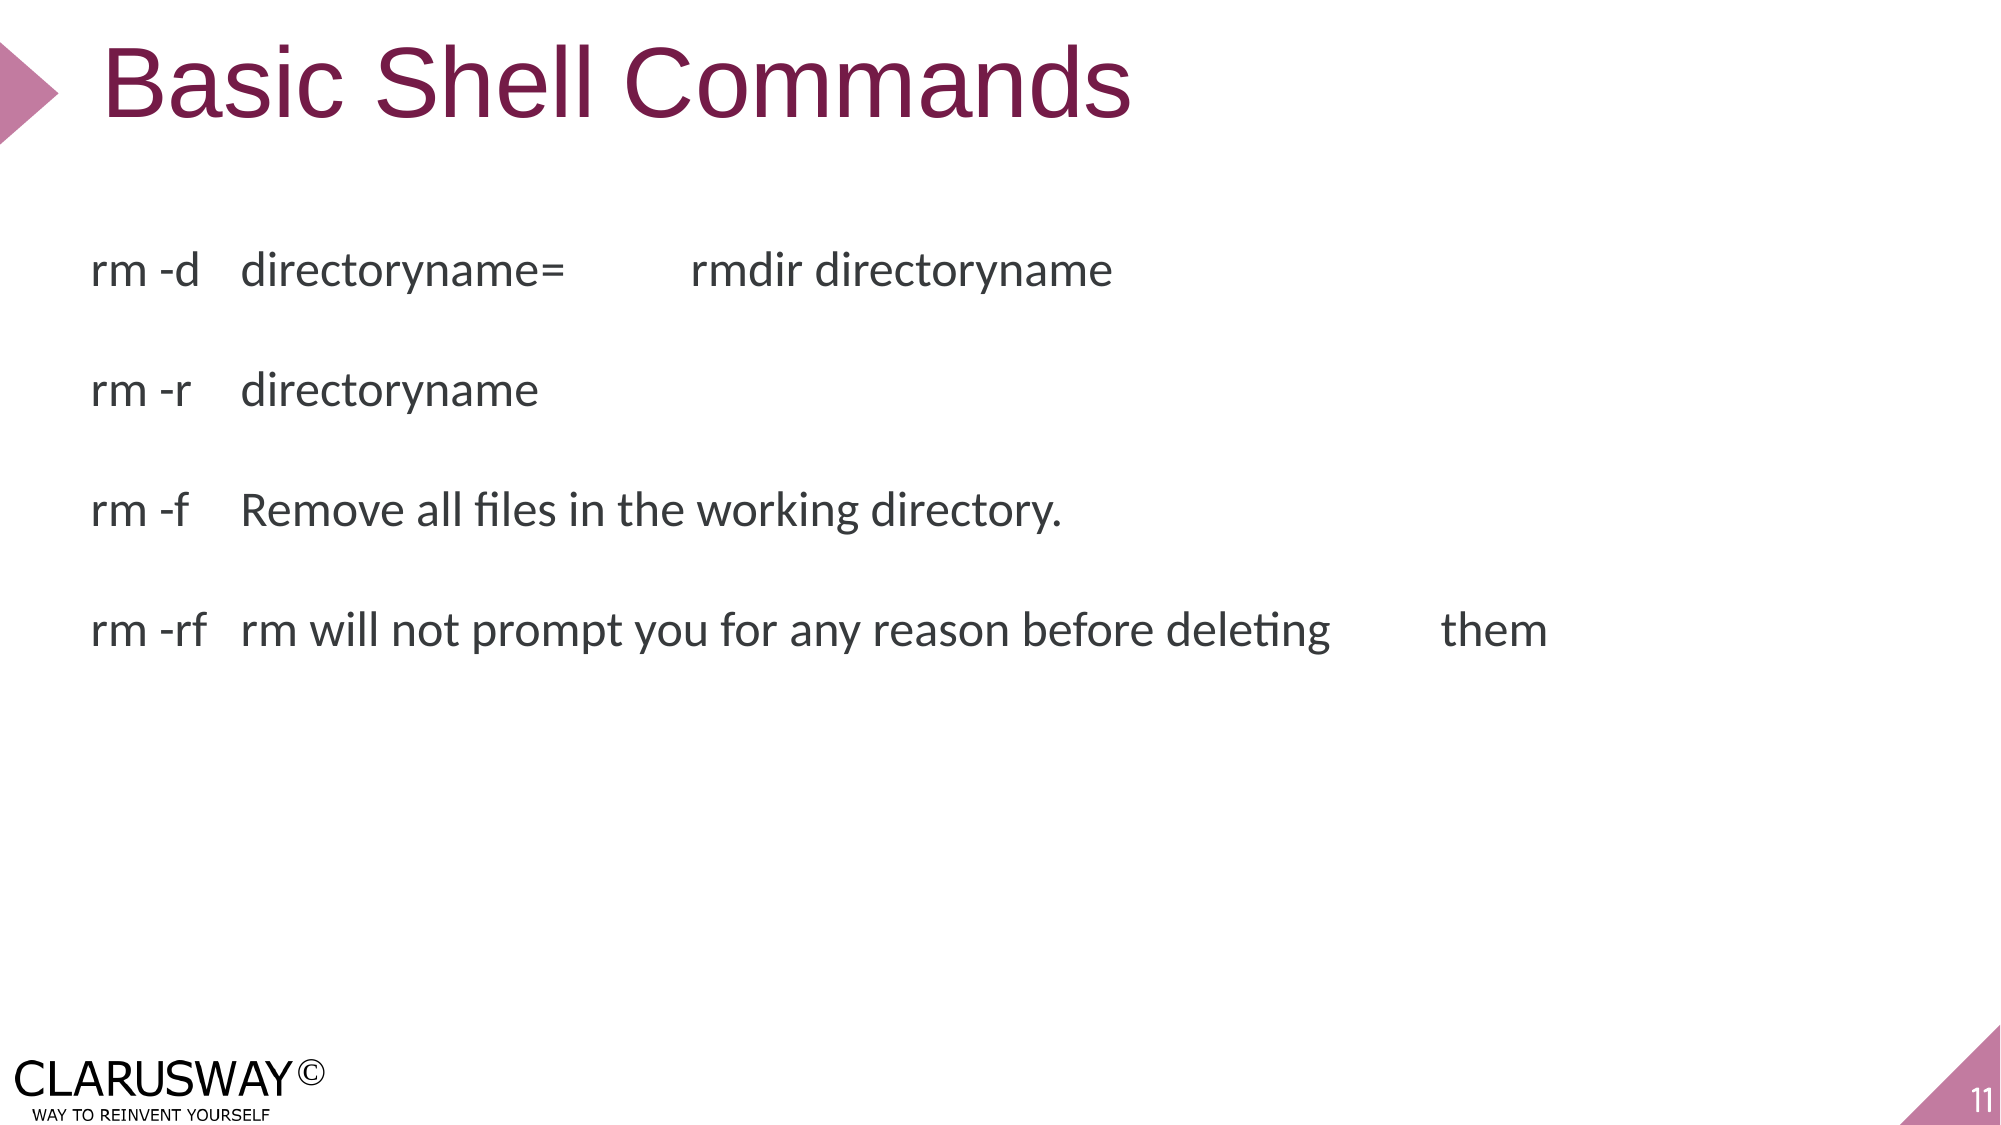

Basic Shell Commands
rm -d	directoryname	= 	rmdir directoryname

rm -r 	directoryname

rm -f	Remove all files in the working directory.

rm -rf 	rm will not prompt you for any reason before deleting 	them

11